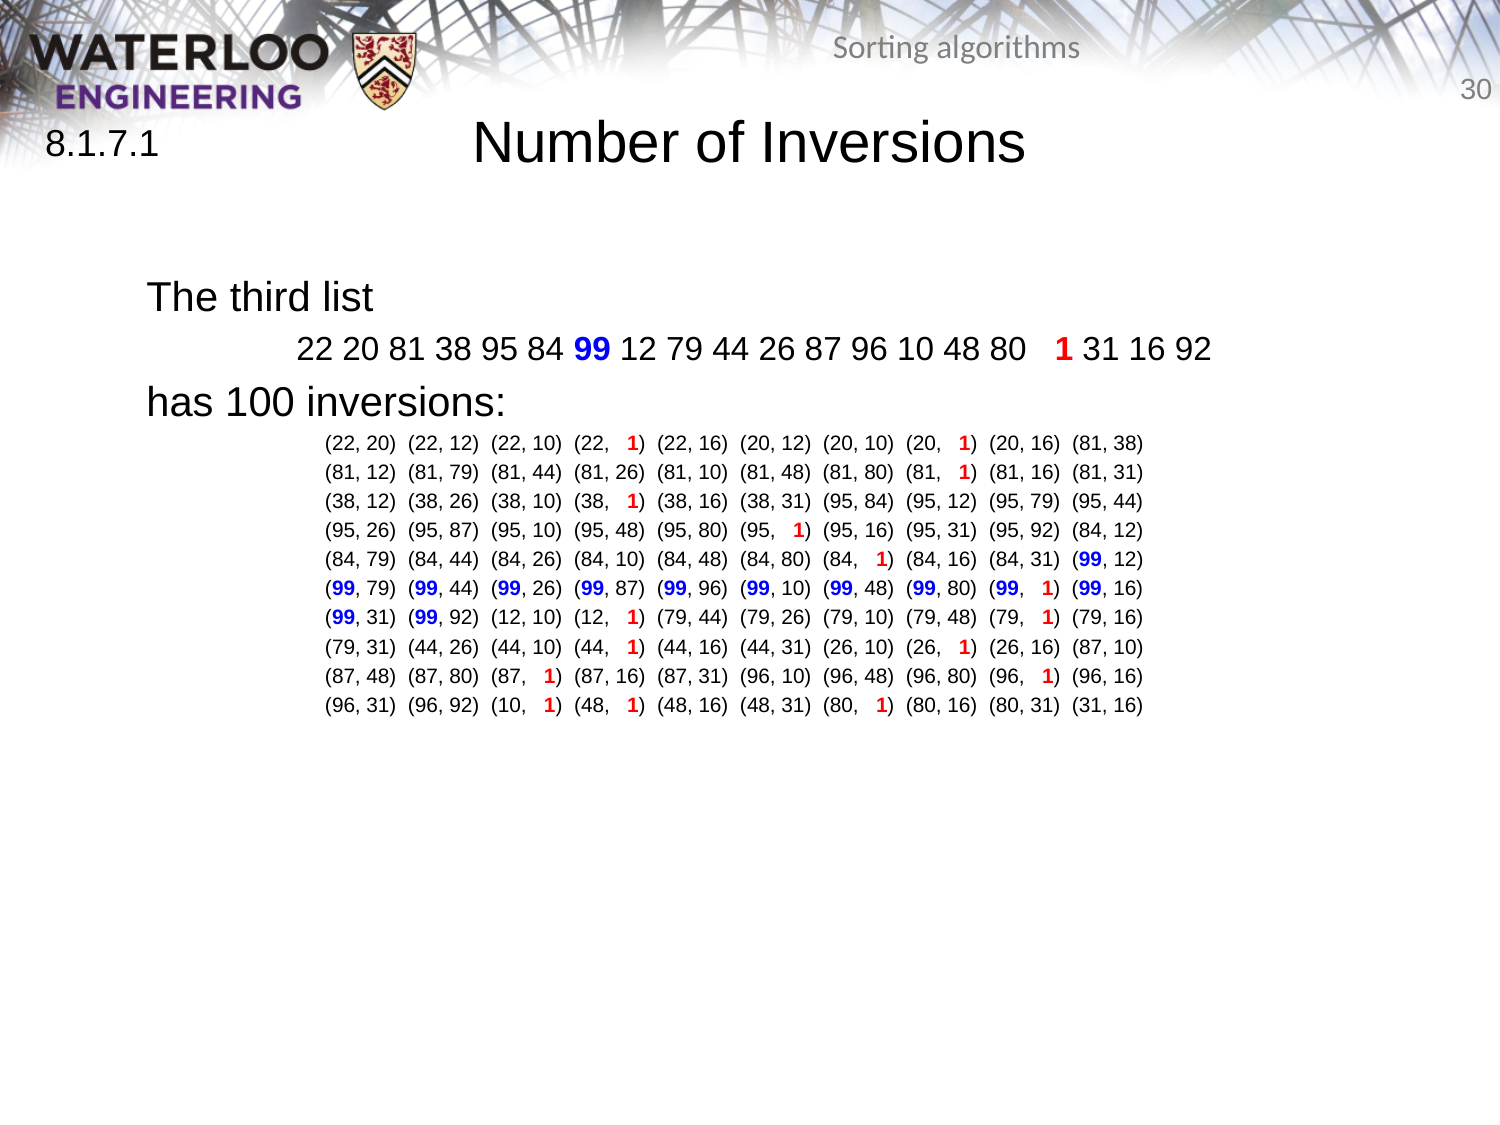

# Number of Inversions
8.1.7.1
	The third list
		22 20 81 38 95 84 99 12 79 44 26 87 96 10 48 80   1 31 16 92
	has 100 inversions:
		     (22, 20)  (22, 12)  (22, 10)  (22,   1)  (22, 16)  (20, 12)  (20, 10)  (20,   1)  (20, 16)  (81, 38)
		     (81, 12)  (81, 79)  (81, 44)  (81, 26)  (81, 10)  (81, 48)  (81, 80)  (81,   1)  (81, 16)  (81, 31)
		     (38, 12)  (38, 26)  (38, 10)  (38,   1)  (38, 16)  (38, 31)  (95, 84)  (95, 12)  (95, 79)  (95, 44)
		     (95, 26)  (95, 87)  (95, 10)  (95, 48)  (95, 80)  (95,   1)  (95, 16)  (95, 31)  (95, 92)  (84, 12)
		     (84, 79)  (84, 44)  (84, 26)  (84, 10)  (84, 48)  (84, 80)  (84,   1)  (84, 16)  (84, 31)  (99, 12)
		     (99, 79)  (99, 44)  (99, 26)  (99, 87)  (99, 96)  (99, 10)  (99, 48)  (99, 80)  (99,   1)  (99, 16)
		     (99, 31)  (99, 92)  (12, 10)  (12,   1)  (79, 44)  (79, 26)  (79, 10)  (79, 48)  (79,   1)  (79, 16)
		     (79, 31)  (44, 26)  (44, 10)  (44,   1)  (44, 16)  (44, 31)  (26, 10)  (26,   1)  (26, 16)  (87, 10)
		     (87, 48)  (87, 80)  (87,   1)  (87, 16)  (87, 31)  (96, 10)  (96, 48)  (96, 80)  (96,   1)  (96, 16)
		     (96, 31)  (96, 92)  (10,   1)  (48,   1)  (48, 16)  (48, 31)  (80,   1)  (80, 16)  (80, 31)  (31, 16)